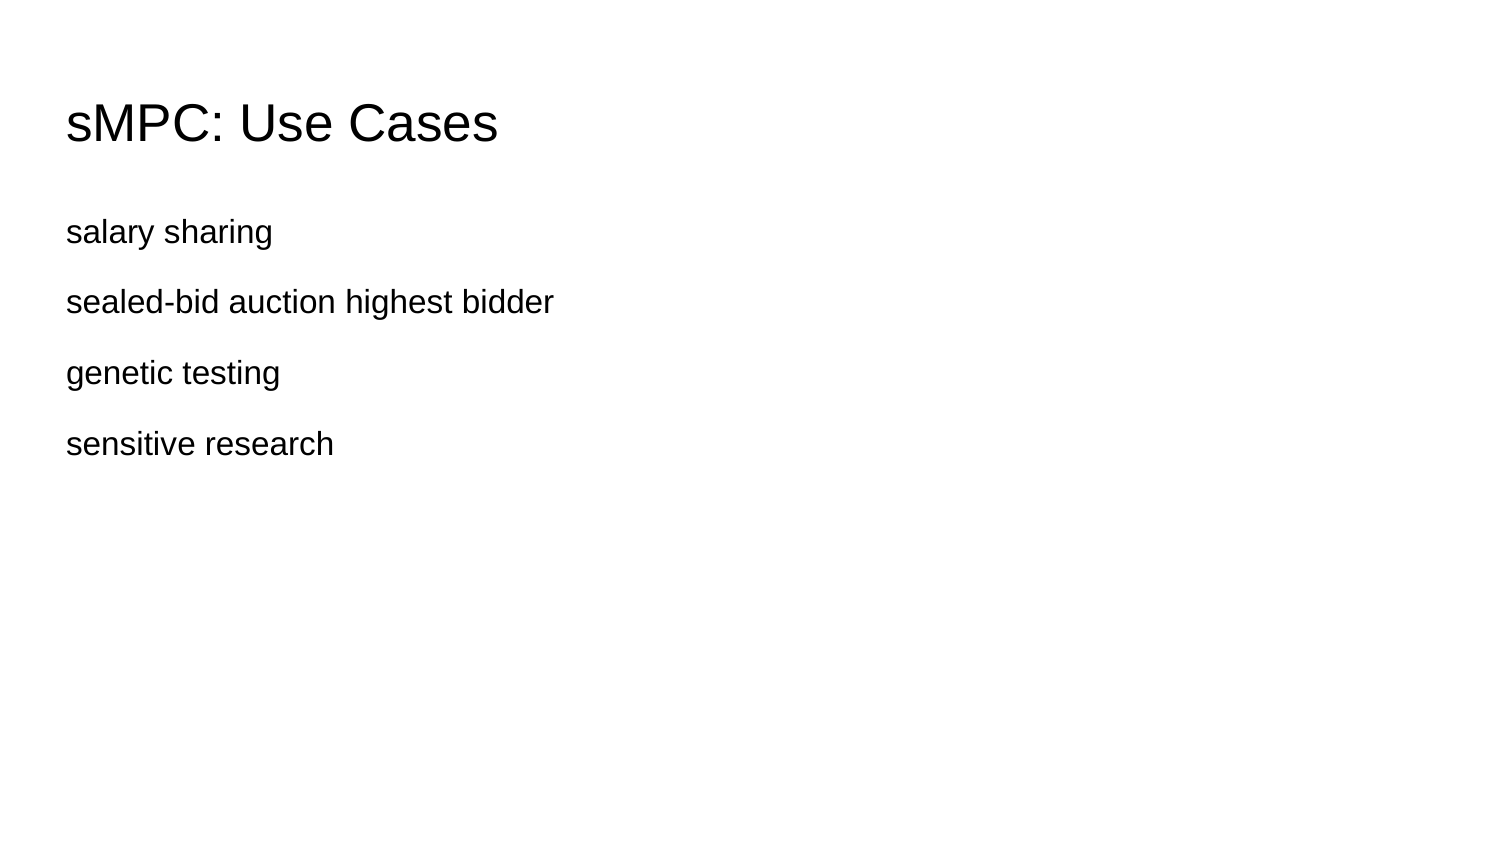

# sMPC: Use Cases
salary sharing
sealed-bid auction highest bidder
genetic testing
sensitive research